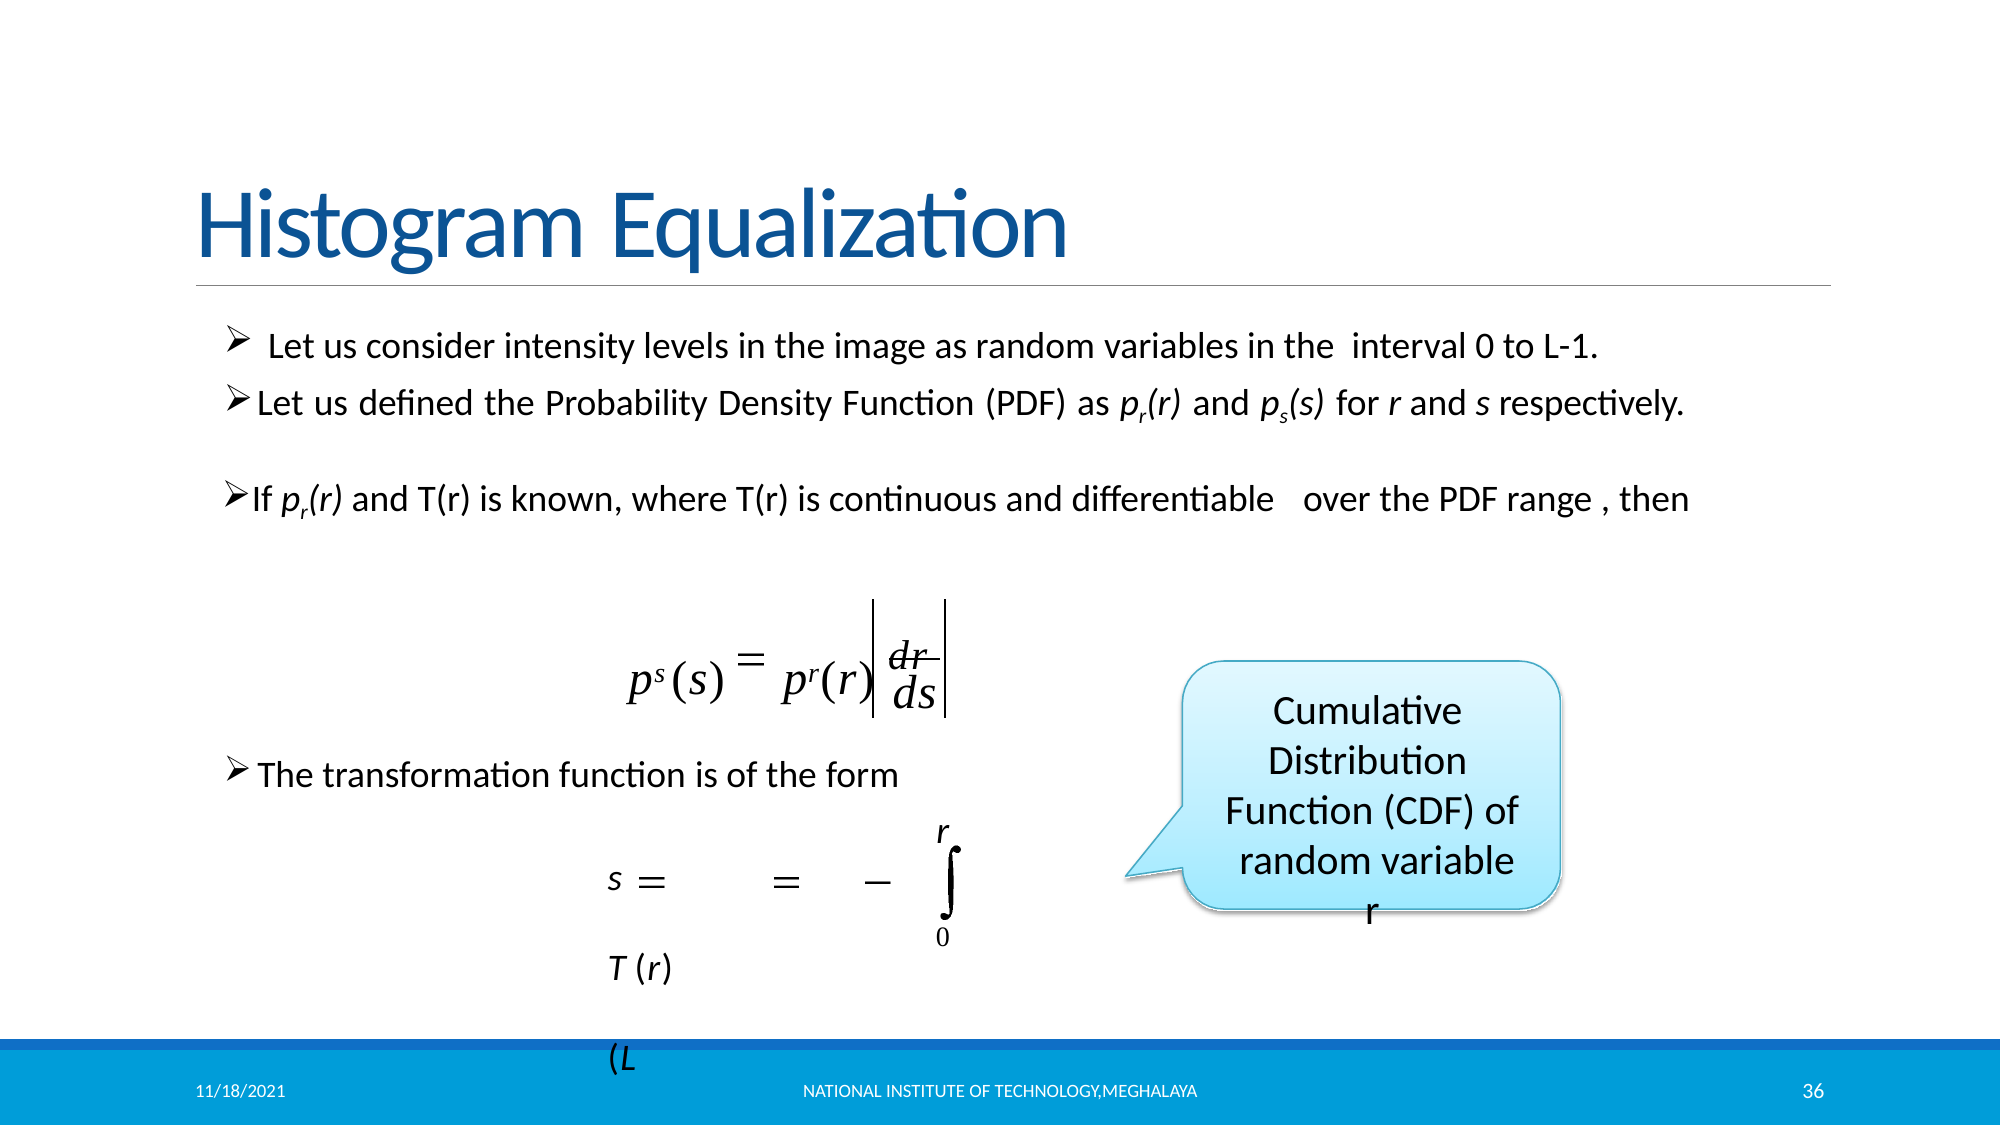

# Histogram Equalization
Let us consider intensity levels in the image as random variables in the  interval 0 to L-1.
Let us defined the Probability Density Function (PDF) as pr(r) and ps(s) for r and s respectively.
If pr(r) and T(r) is known, where T(r) is continuous and differentiable  over the PDF range , then

p (s)	p (r) dr
ds
s	r

The transformation function is of the form
r
s	T (r)	(L	1)	pr (w)dw

Cumulative  Distribution  Function (CDF) of  random variable r

0
11/18/2021
National Institute of Technology,Meghalaya
36